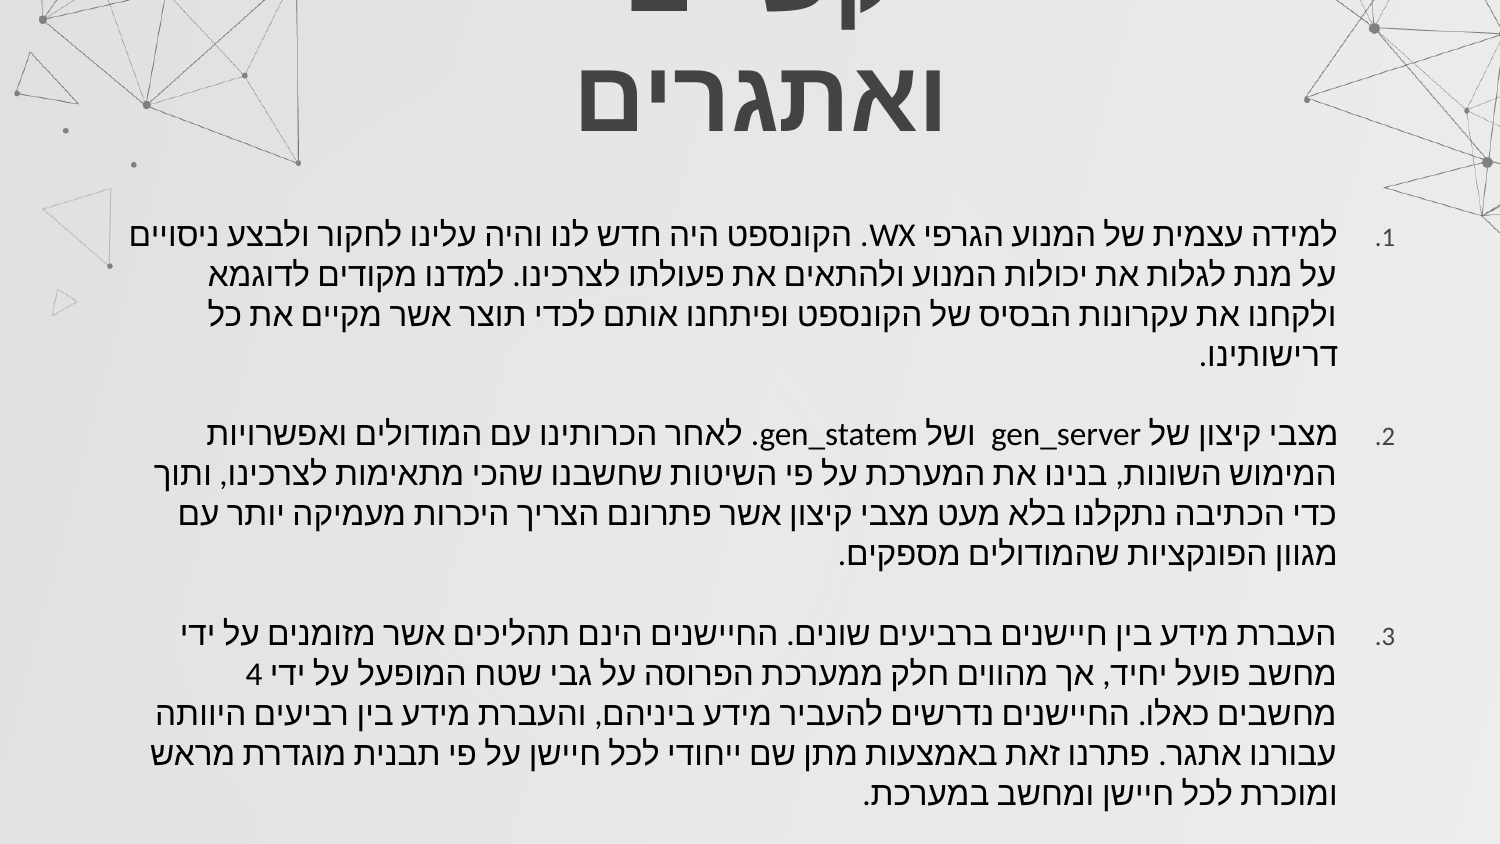

# קשיים ואתגרים
למידה עצמית של המנוע הגרפי WX. הקונספט היה חדש לנו והיה עלינו לחקור ולבצע ניסויים על מנת לגלות את יכולות המנוע ולהתאים את פעולתו לצרכינו. למדנו מקודים לדוגמא ולקחנו את עקרונות הבסיס של הקונספט ופיתחנו אותם לכדי תוצר אשר מקיים את כל דרישותינו.
מצבי קיצון של gen_server  ושל gen_statem. לאחר הכרותינו עם המודולים ואפשרויות המימוש השונות, בנינו את המערכת על פי השיטות שחשבנו שהכי מתאימות לצרכינו, ותוך כדי הכתיבה נתקלנו בלא מעט מצבי קיצון אשר פתרונם הצריך היכרות מעמיקה יותר עם מגוון הפונקציות שהמודולים מספקים.
העברת מידע בין חיישנים ברביעים שונים. החיישנים הינם תהליכים אשר מזומנים על ידי מחשב פועל יחיד, אך מהווים חלק ממערכת הפרוסה על גבי שטח המופעל על ידי 4 מחשבים כאלו. החיישנים נדרשים להעביר מידע ביניהם, והעברת מידע בין רביעים היוותה עבורנו אתגר. פתרנו זאת באמצעות מתן שם ייחודי לכל חיישן על פי תבנית מוגדרת מראש ומוכרת לכל חיישן ומחשב במערכת.